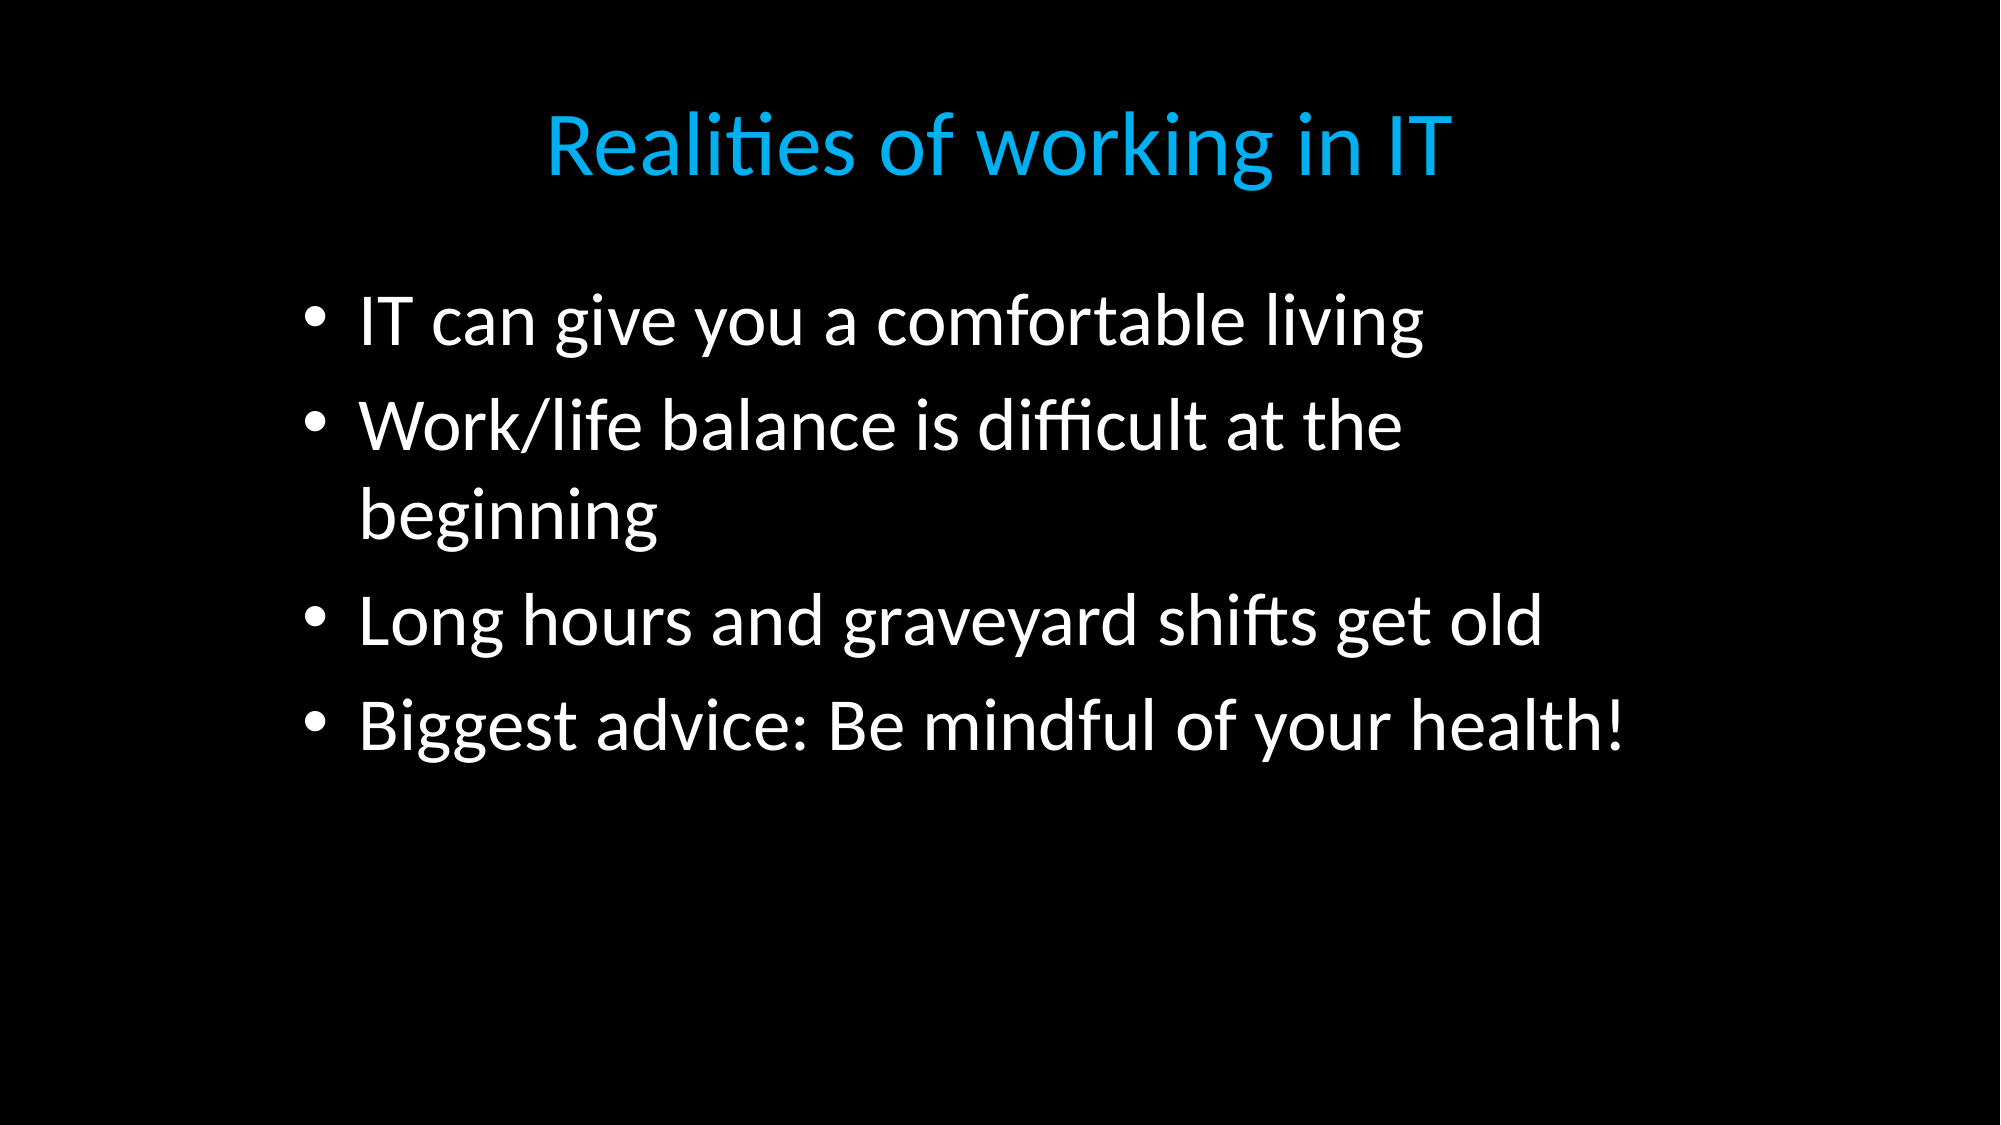

# Realities of working in IT
IT can give you a comfortable living
Work/life balance is difficult at the beginning
Long hours and graveyard shifts get old
Biggest advice: Be mindful of your health!